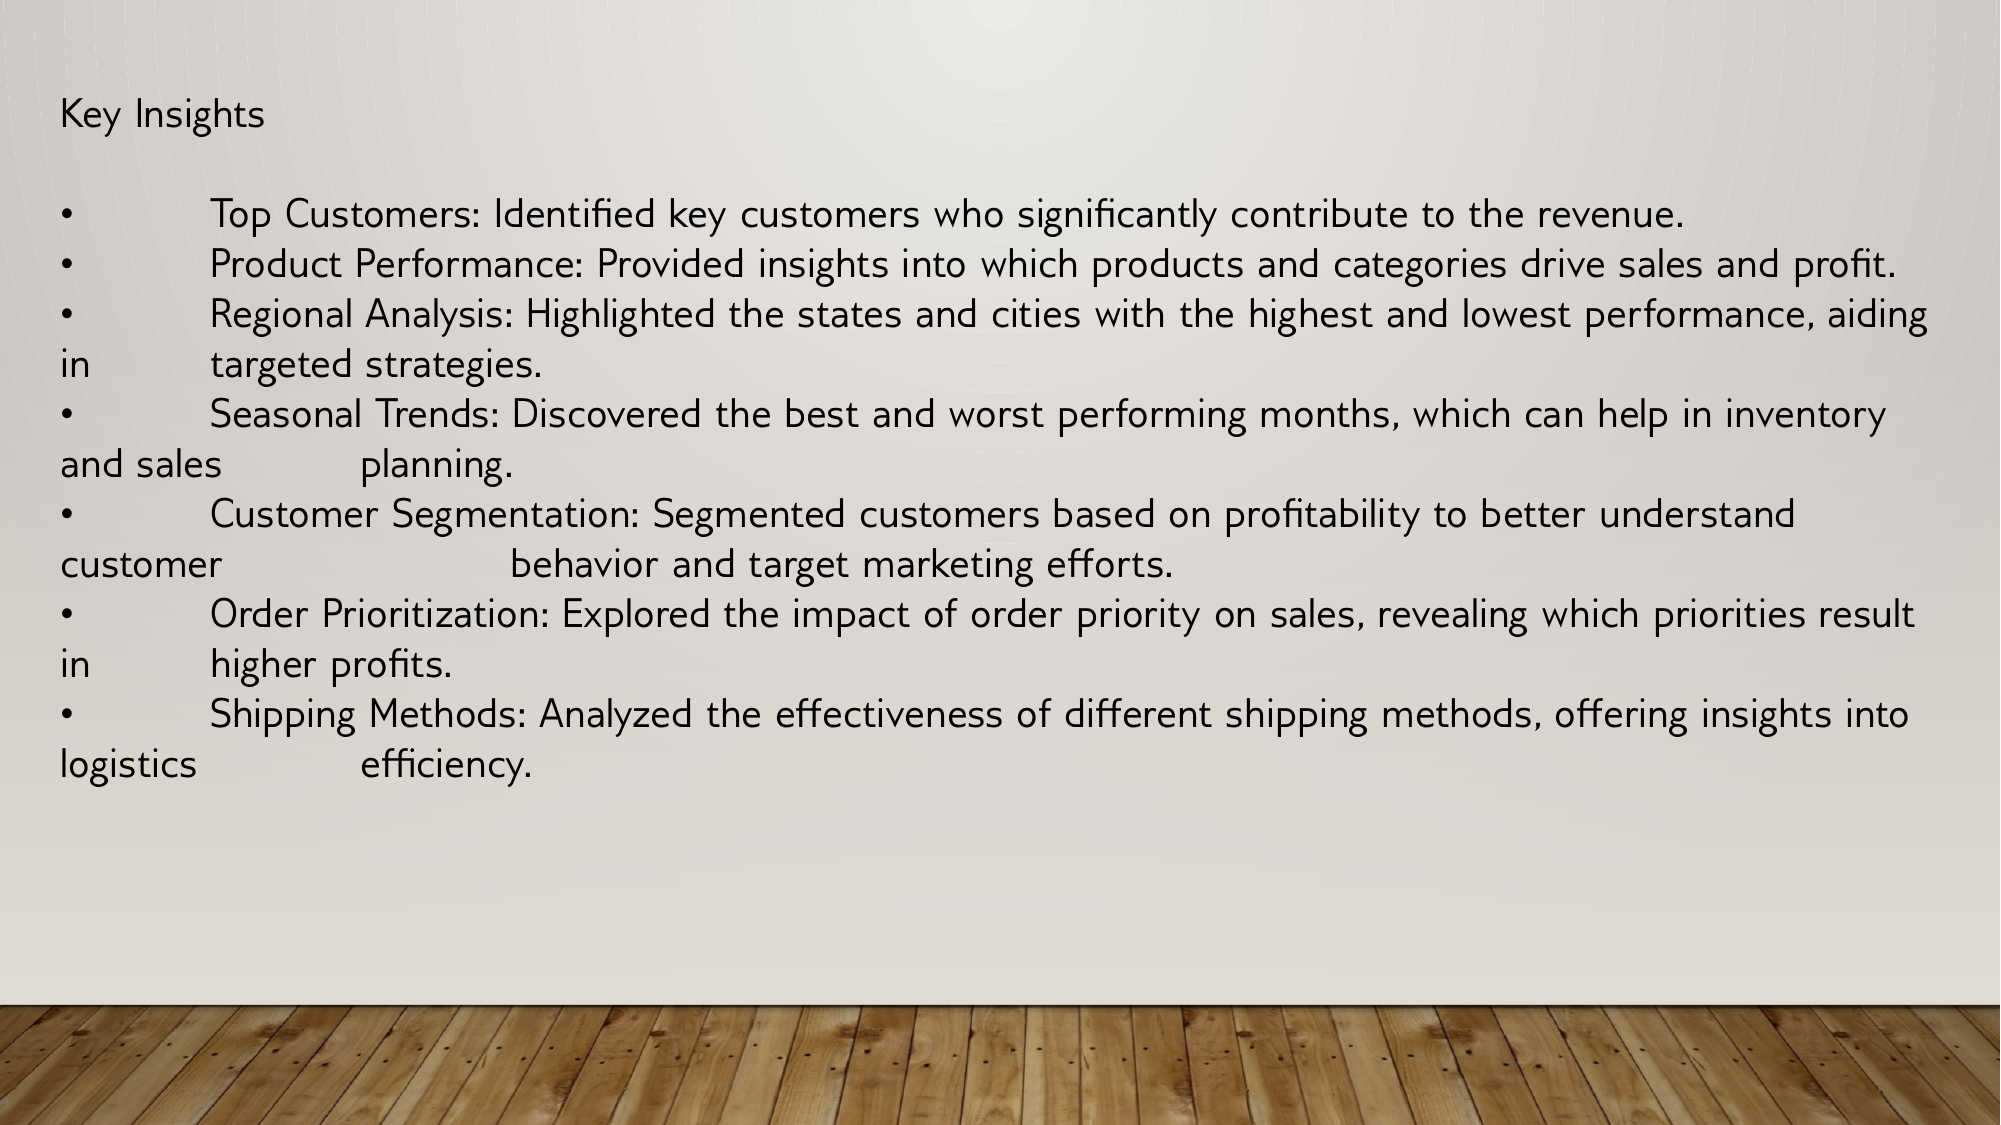

Key Insights

•	Top Customers: Identified key customers who significantly contribute to the revenue.
•	Product Performance: Provided insights into which products and categories drive sales and profit.
•	Regional Analysis: Highlighted the states and cities with the highest and lowest performance, aiding in 	targeted strategies.
•	Seasonal Trends: Discovered the best and worst performing months, which can help in inventory and sales 	planning.
•	Customer Segmentation: Segmented customers based on profitability to better understand customer 		behavior and target marketing efforts.
•	Order Prioritization: Explored the impact of order priority on sales, revealing which priorities result in 	higher profits.
•	Shipping Methods: Analyzed the effectiveness of different shipping methods, offering insights into logistics 	efficiency.